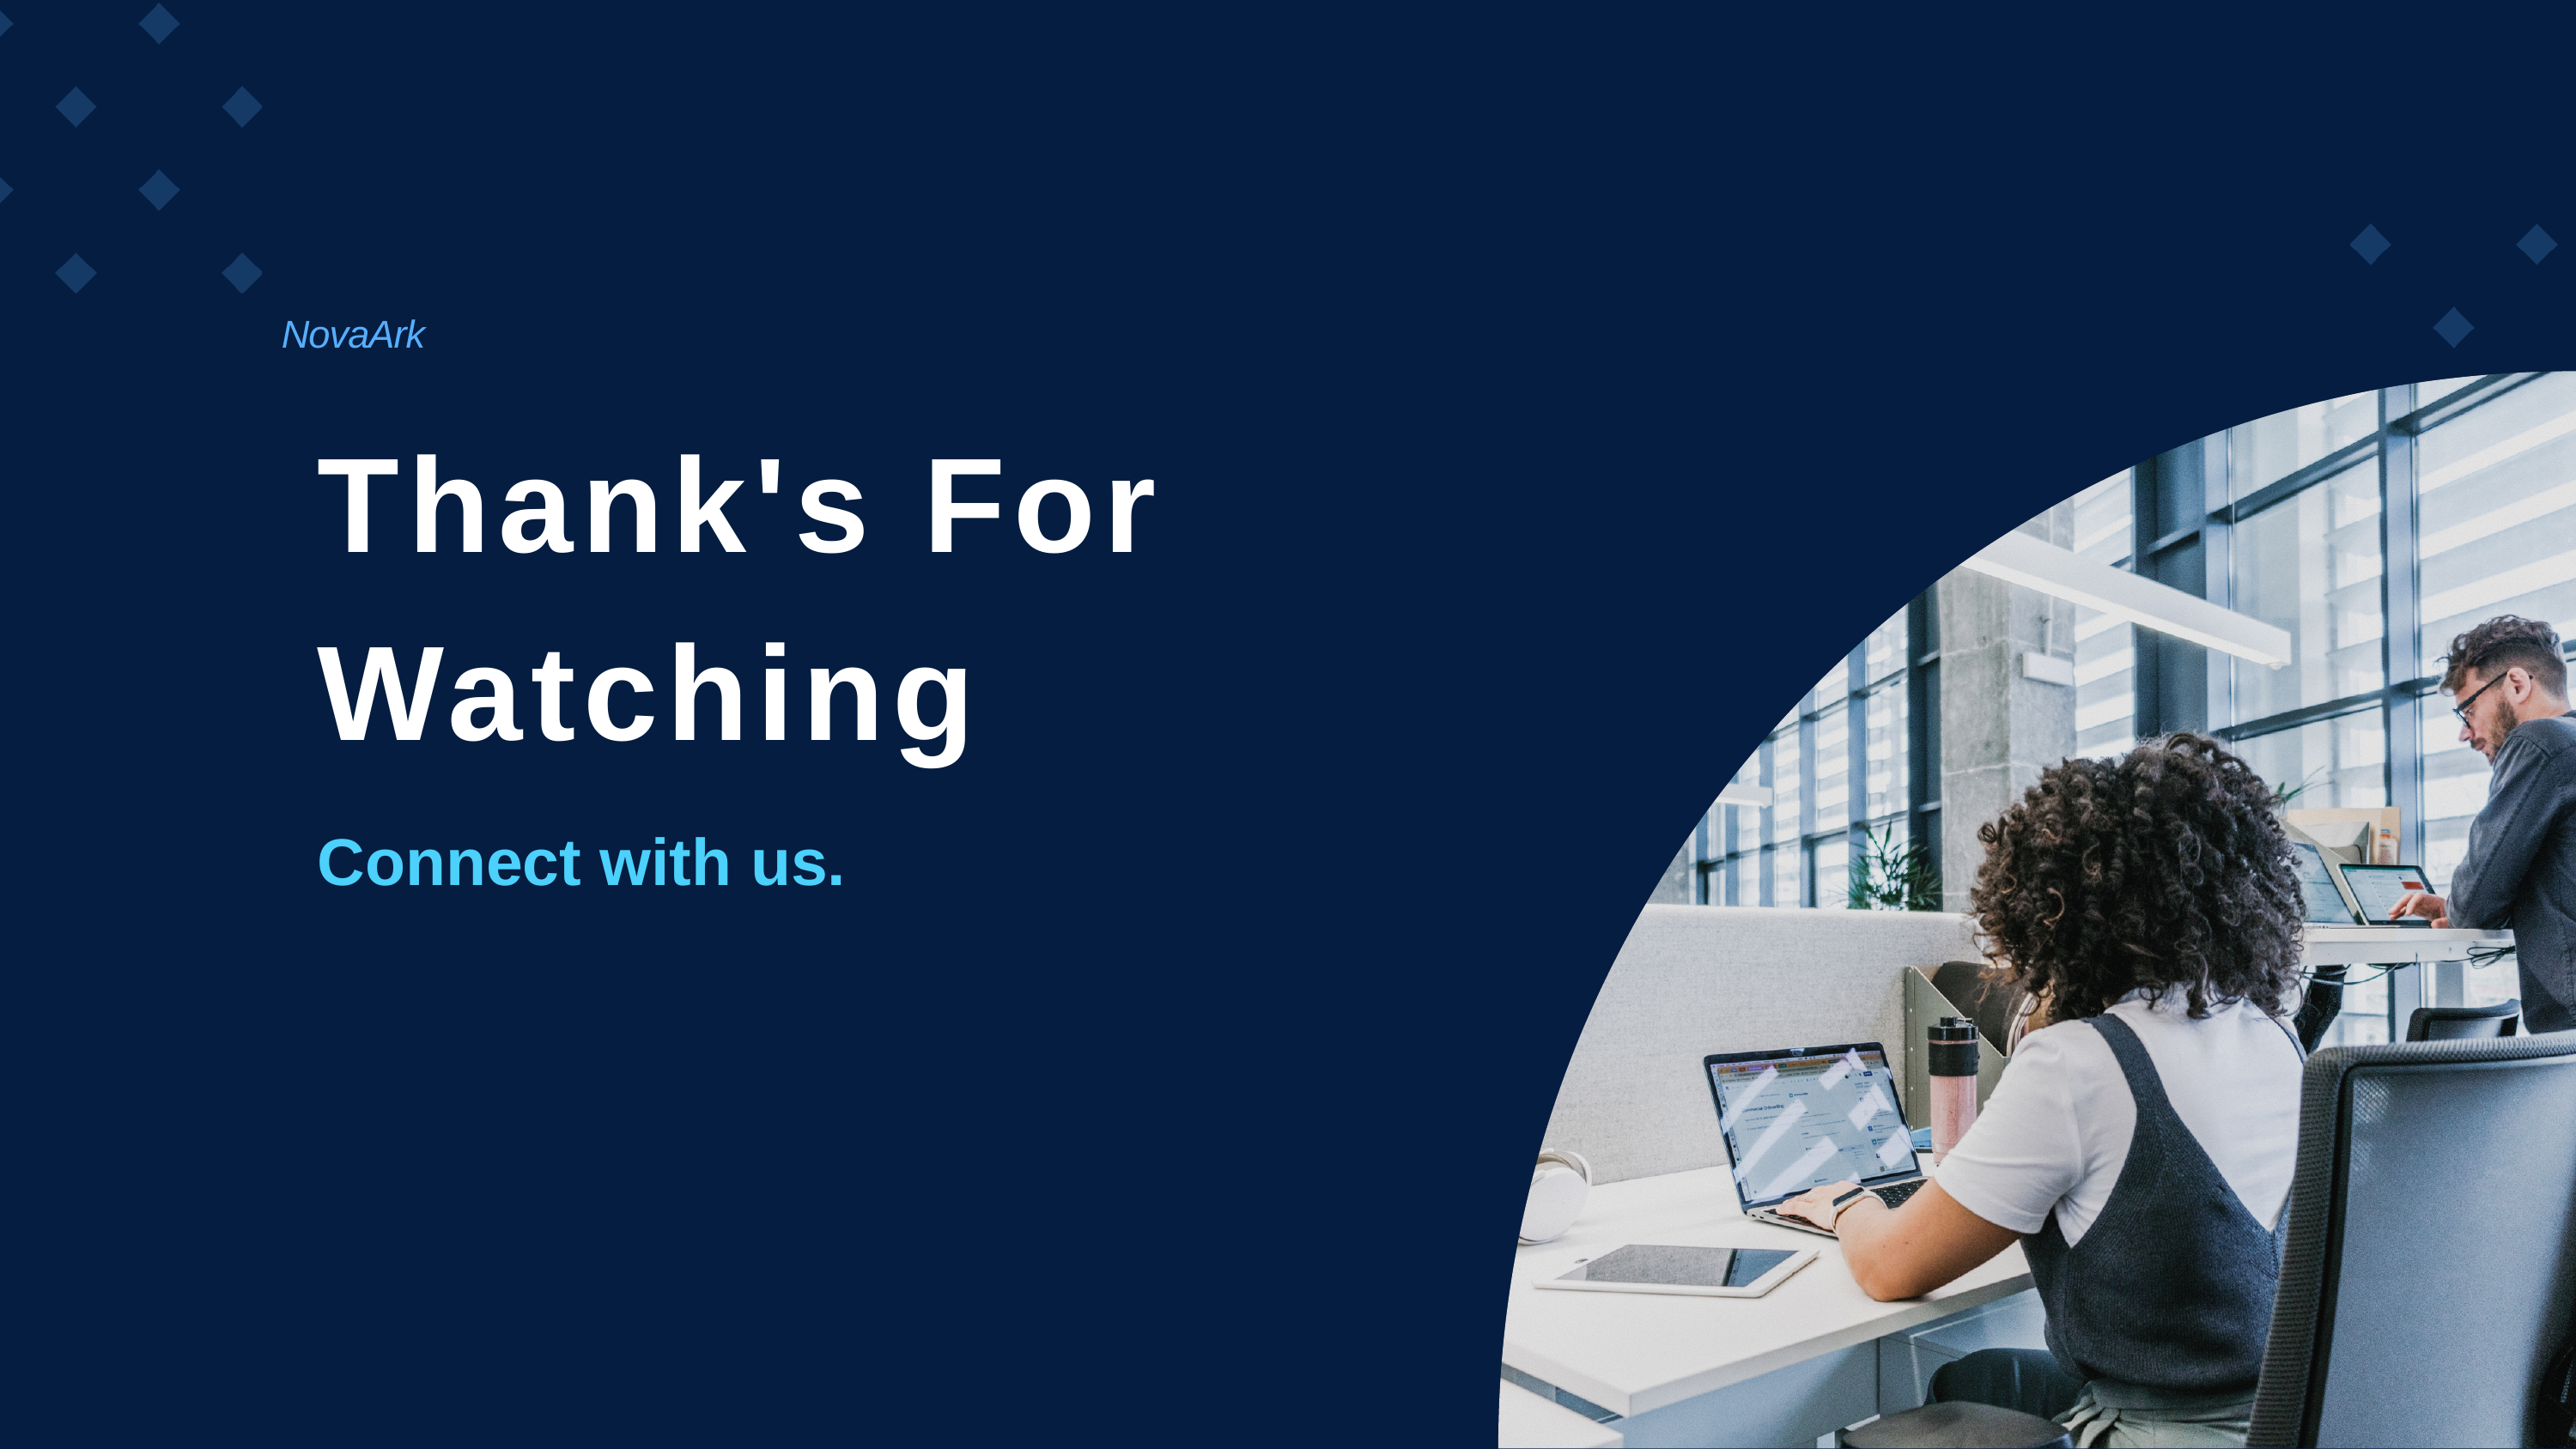

NovaArk

Thank's For Watching
Connect with us.